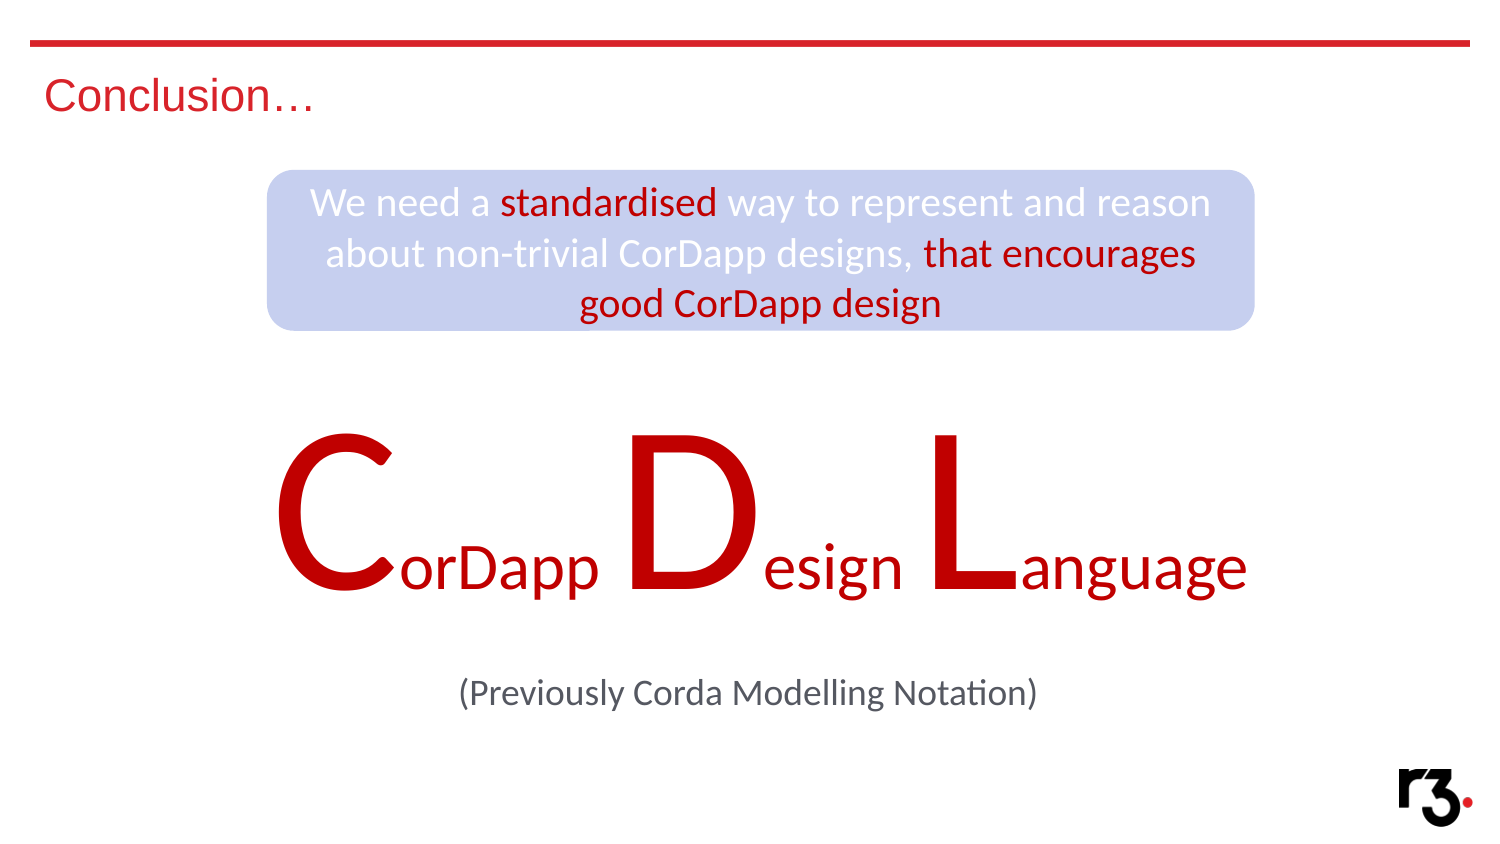

# Conclusion…
We need a standardised way to represent and reason about non-trivial CorDapp designs, that encourages good CorDapp design
CorDapp Design Language
(Previously Corda Modelling Notation)